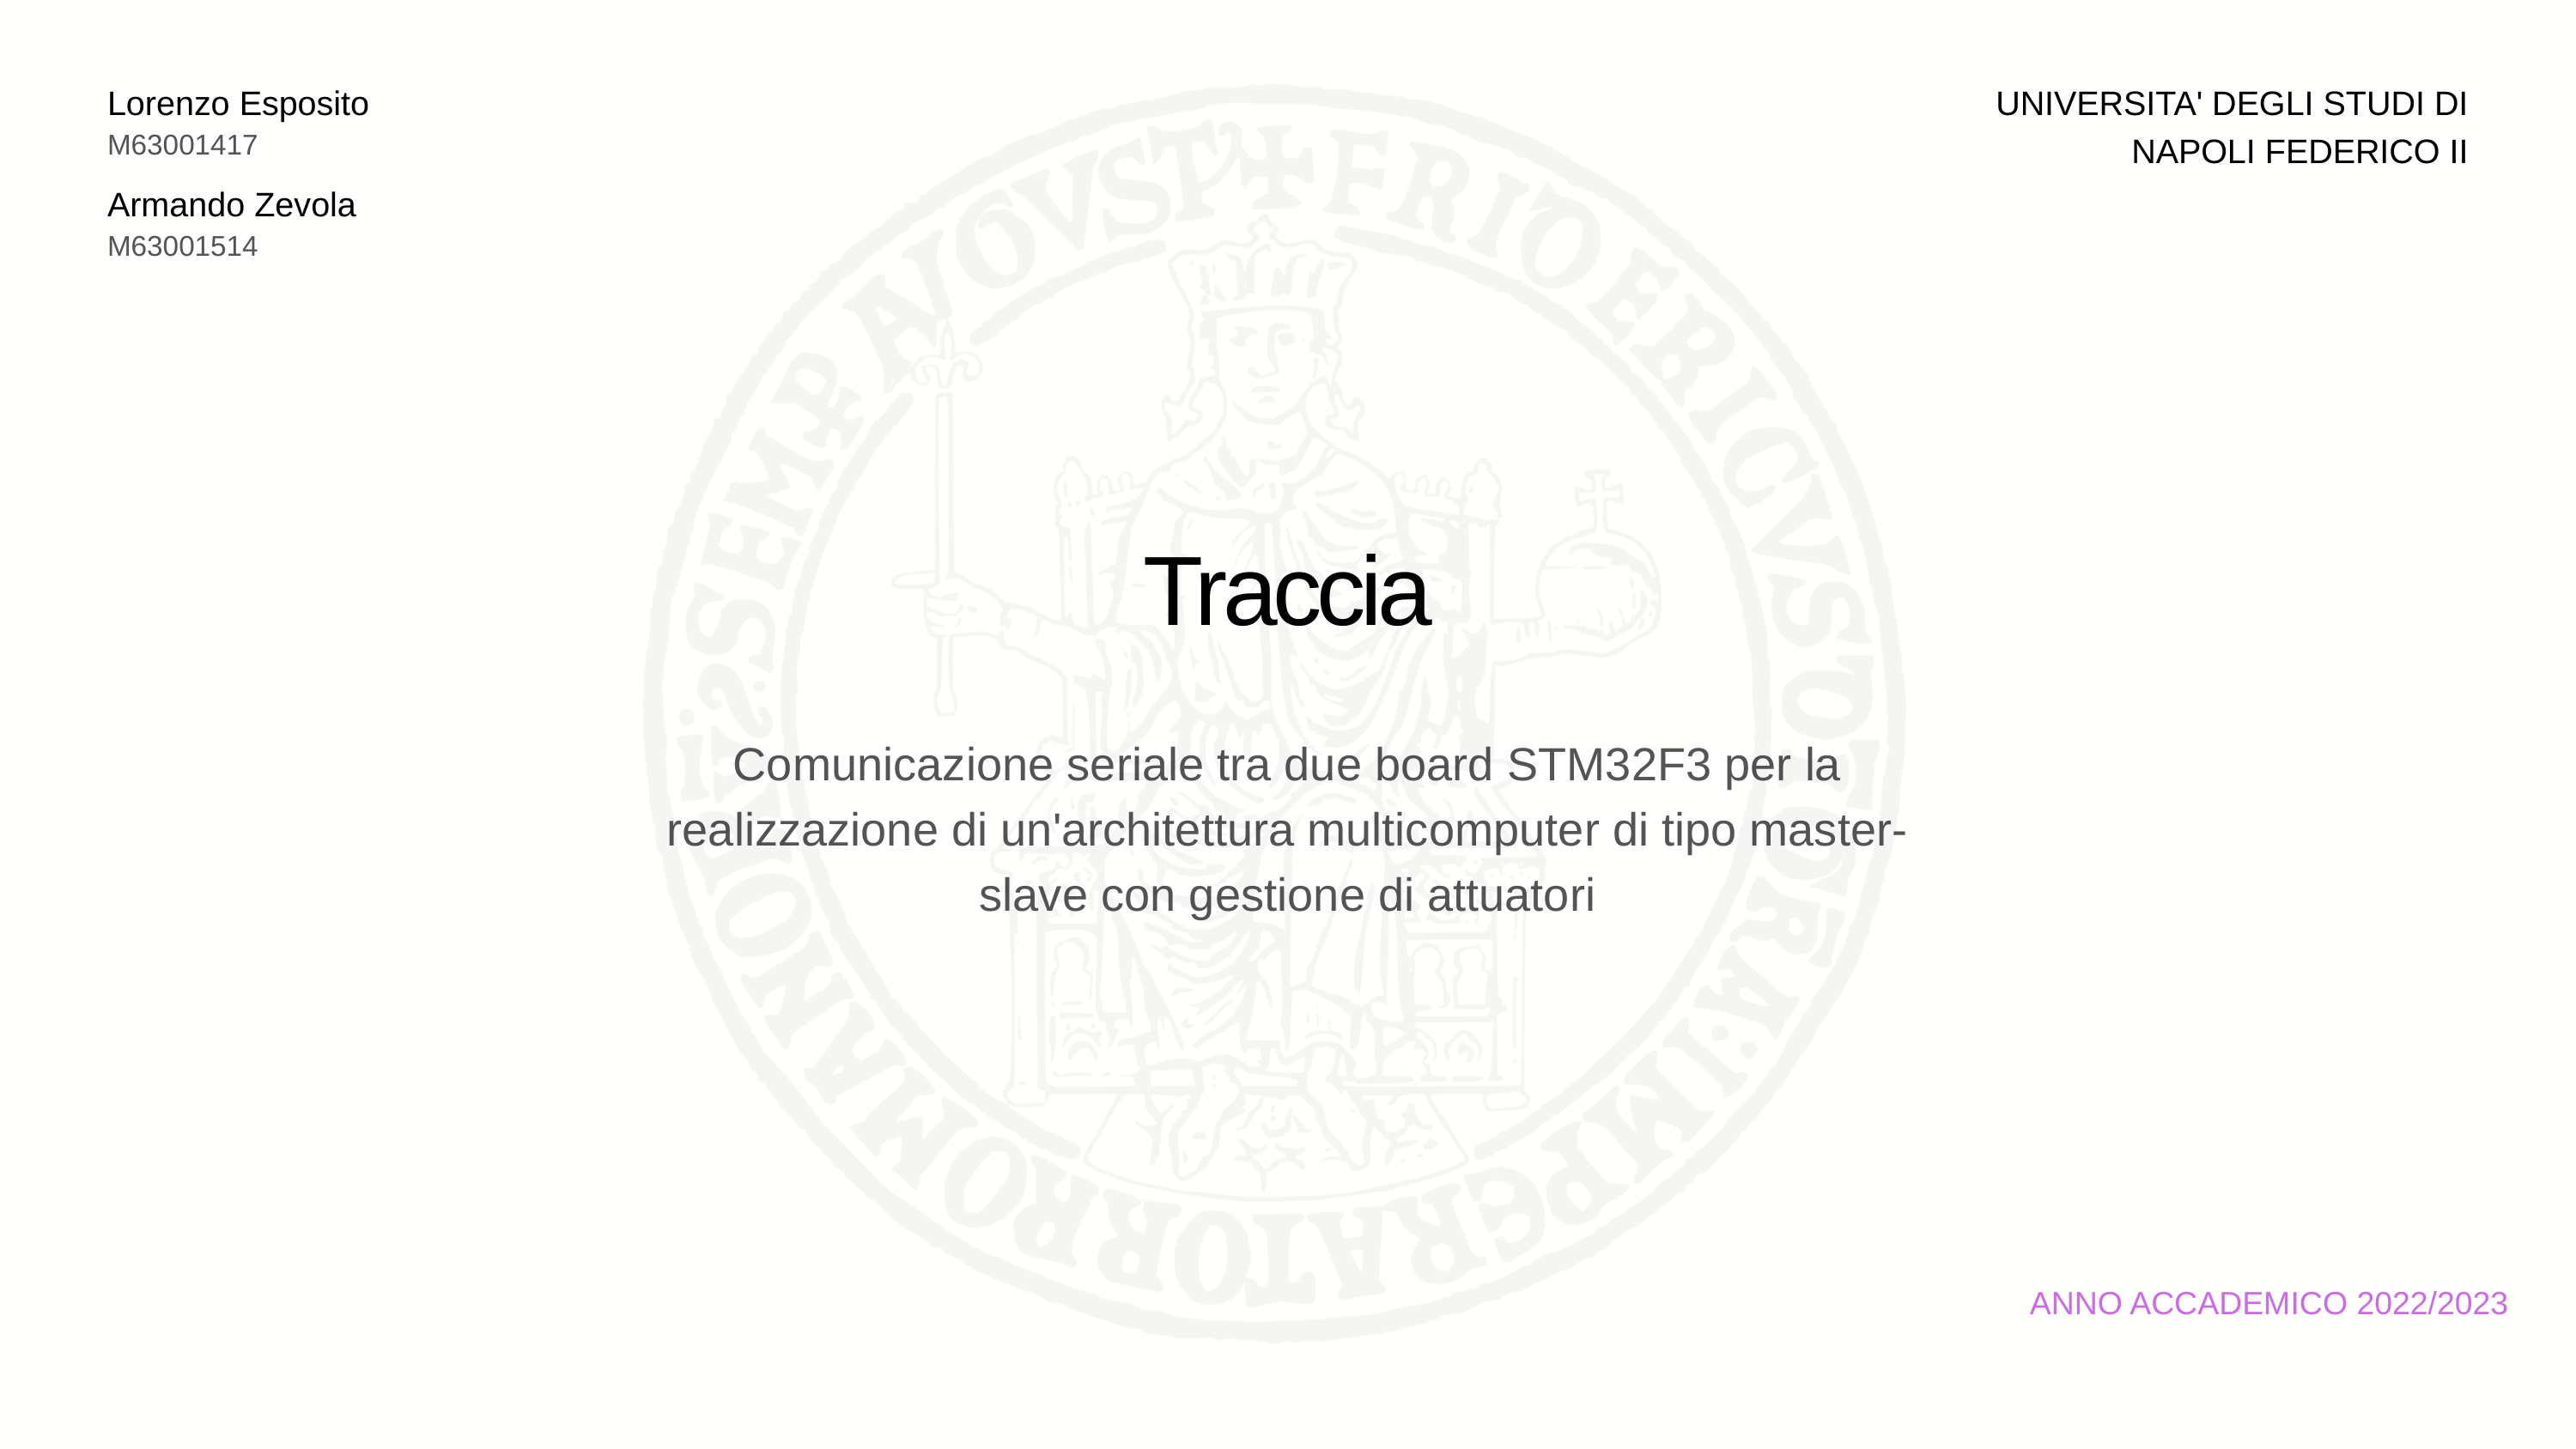

Lorenzo Esposito
M63001417

UNIVERSITA' DEGLI STUDI DI NAPOLI FEDERICO II

Armando Zevola
M63001514
Traccia
Comunicazione seriale tra due board STM32F3 per la realizzazione di un'architettura multicomputer di tipo master-slave con gestione di attuatori
ANNO ACCADEMICO 2022/2023